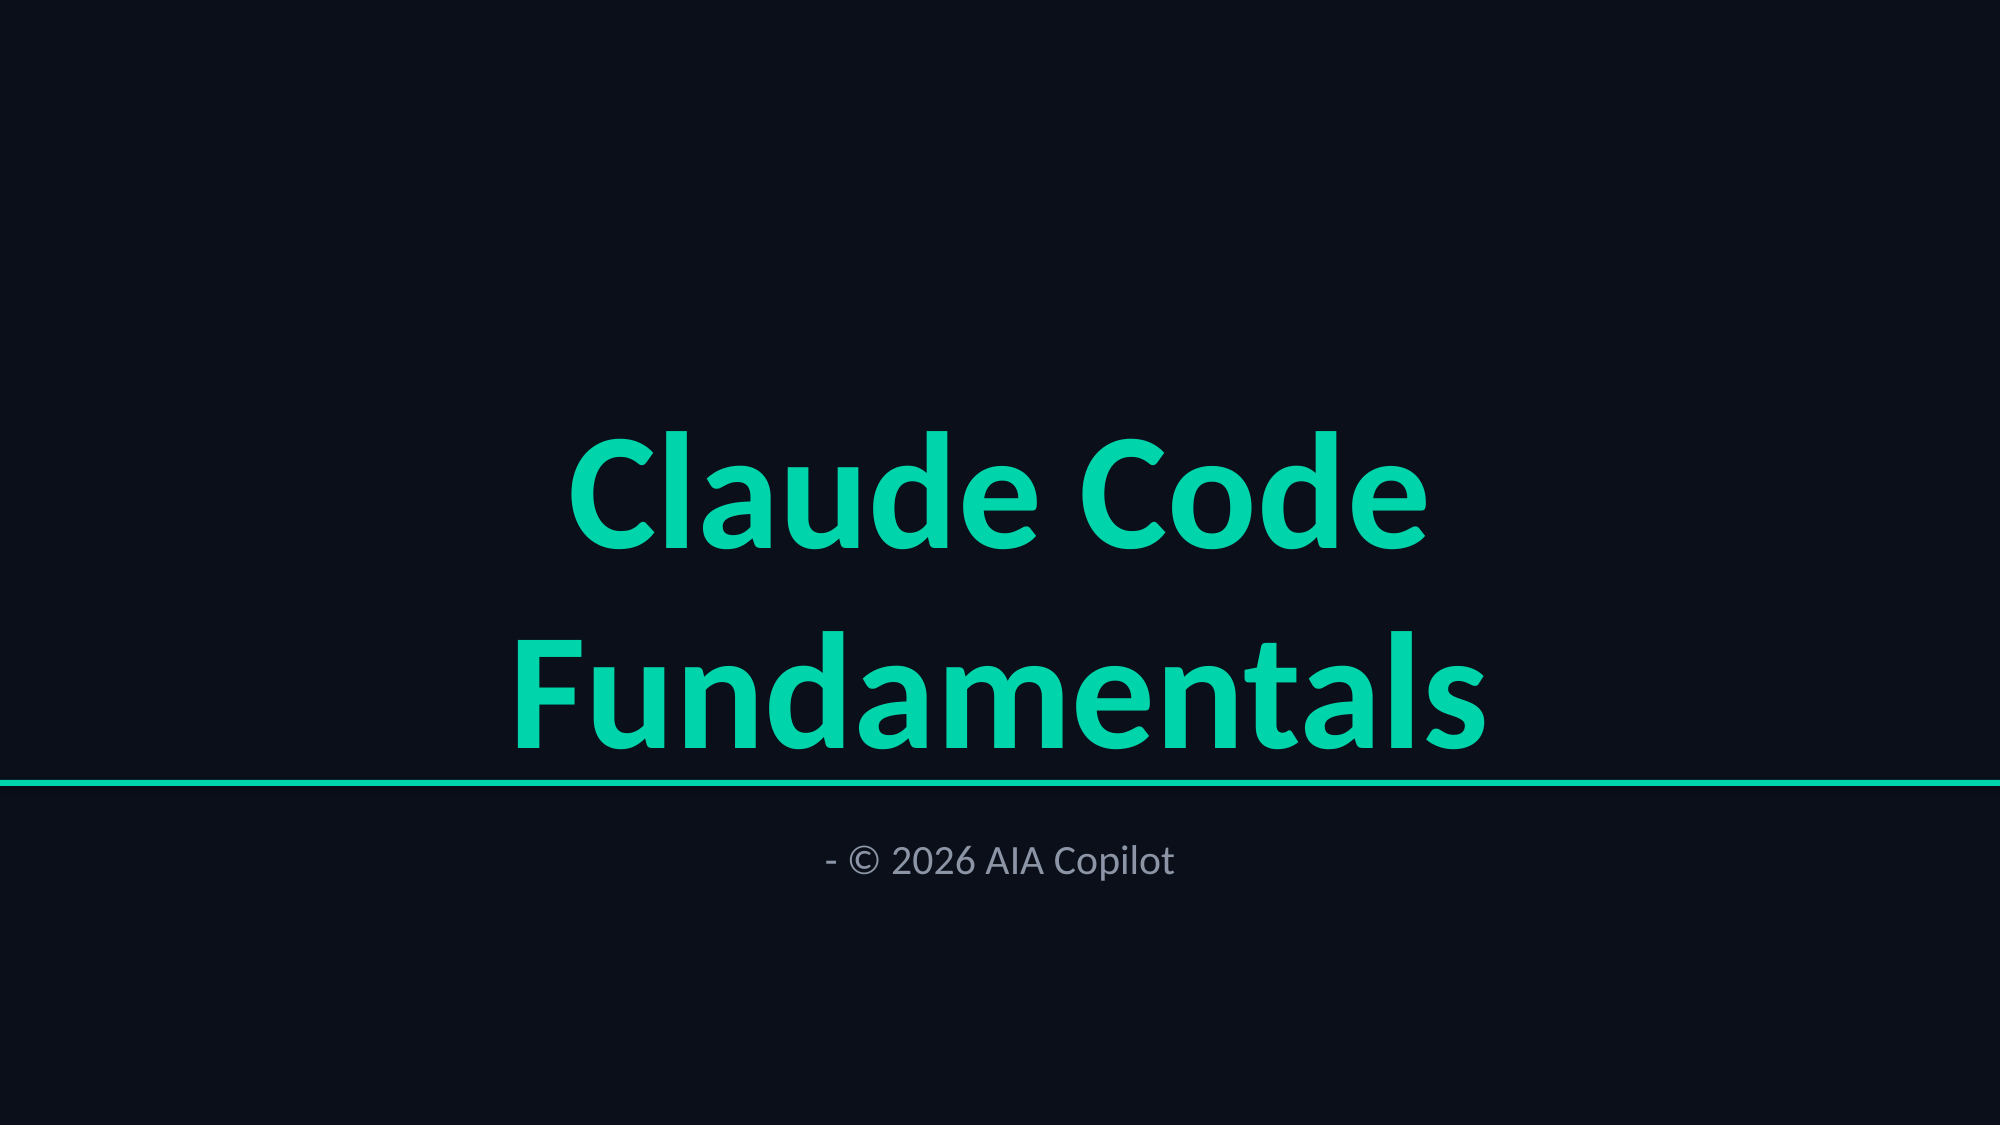

Claude Code Fundamentals

- © 2026 AIA Copilot